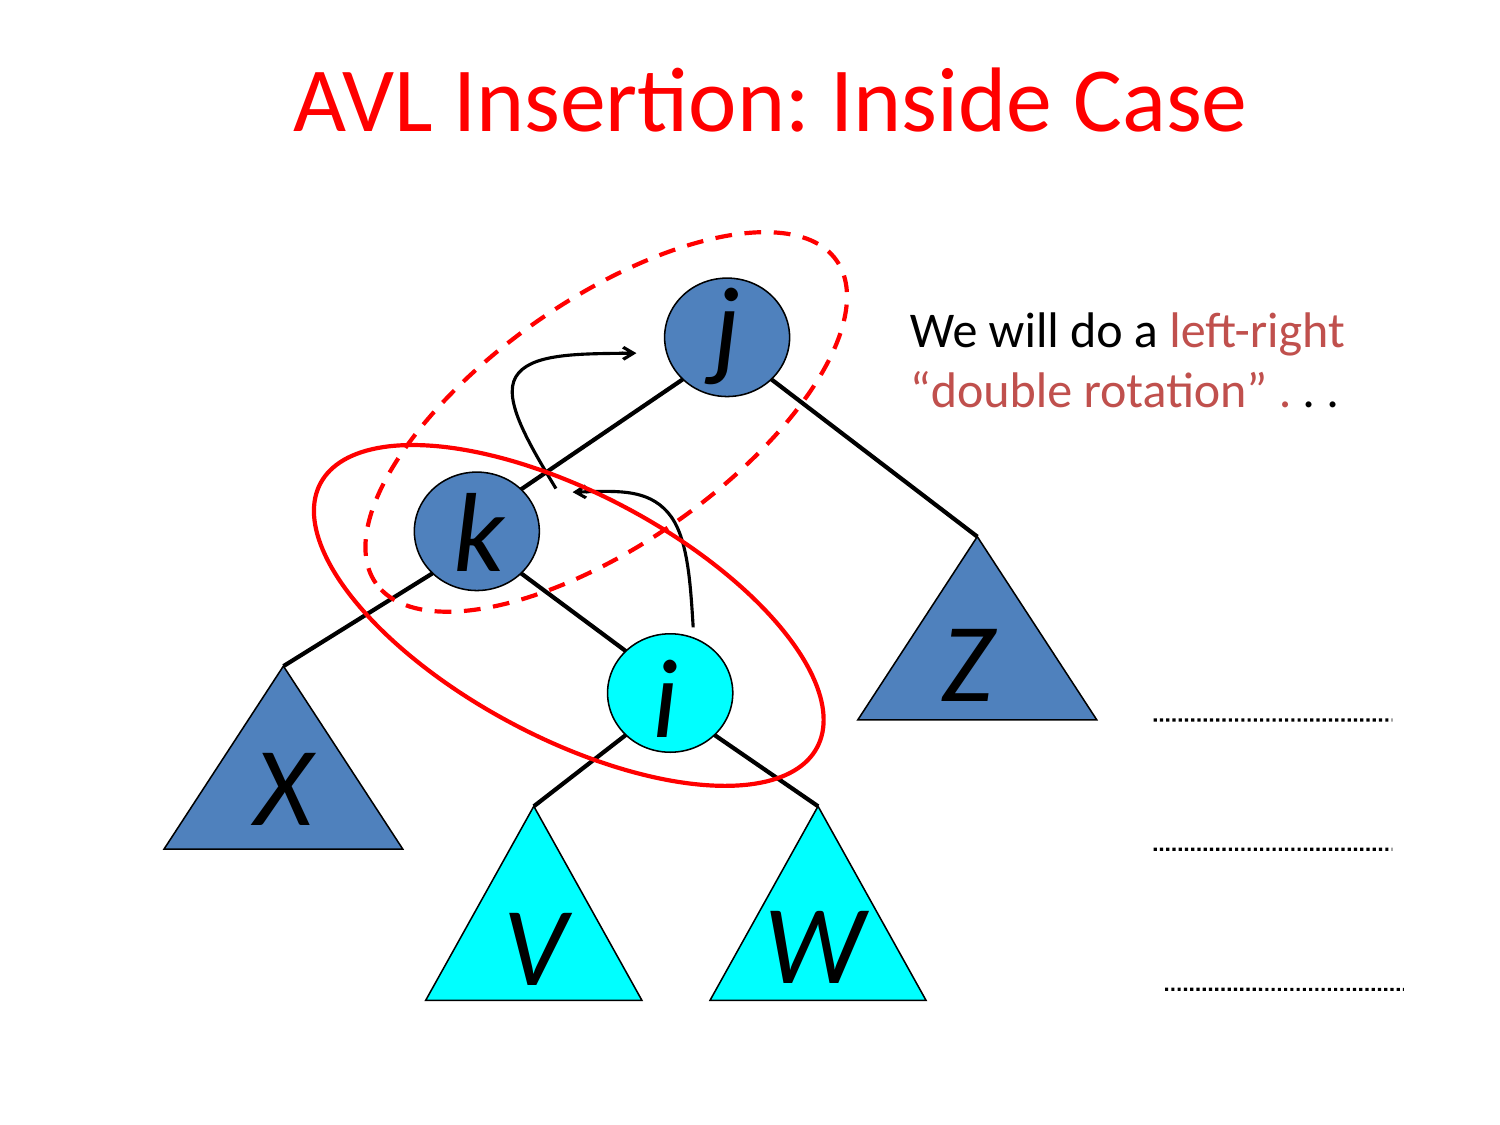

AVL Insertion: Inside Case
j

We will do a left-right
“double rotation” . . .

k

Z
i

X

W
V